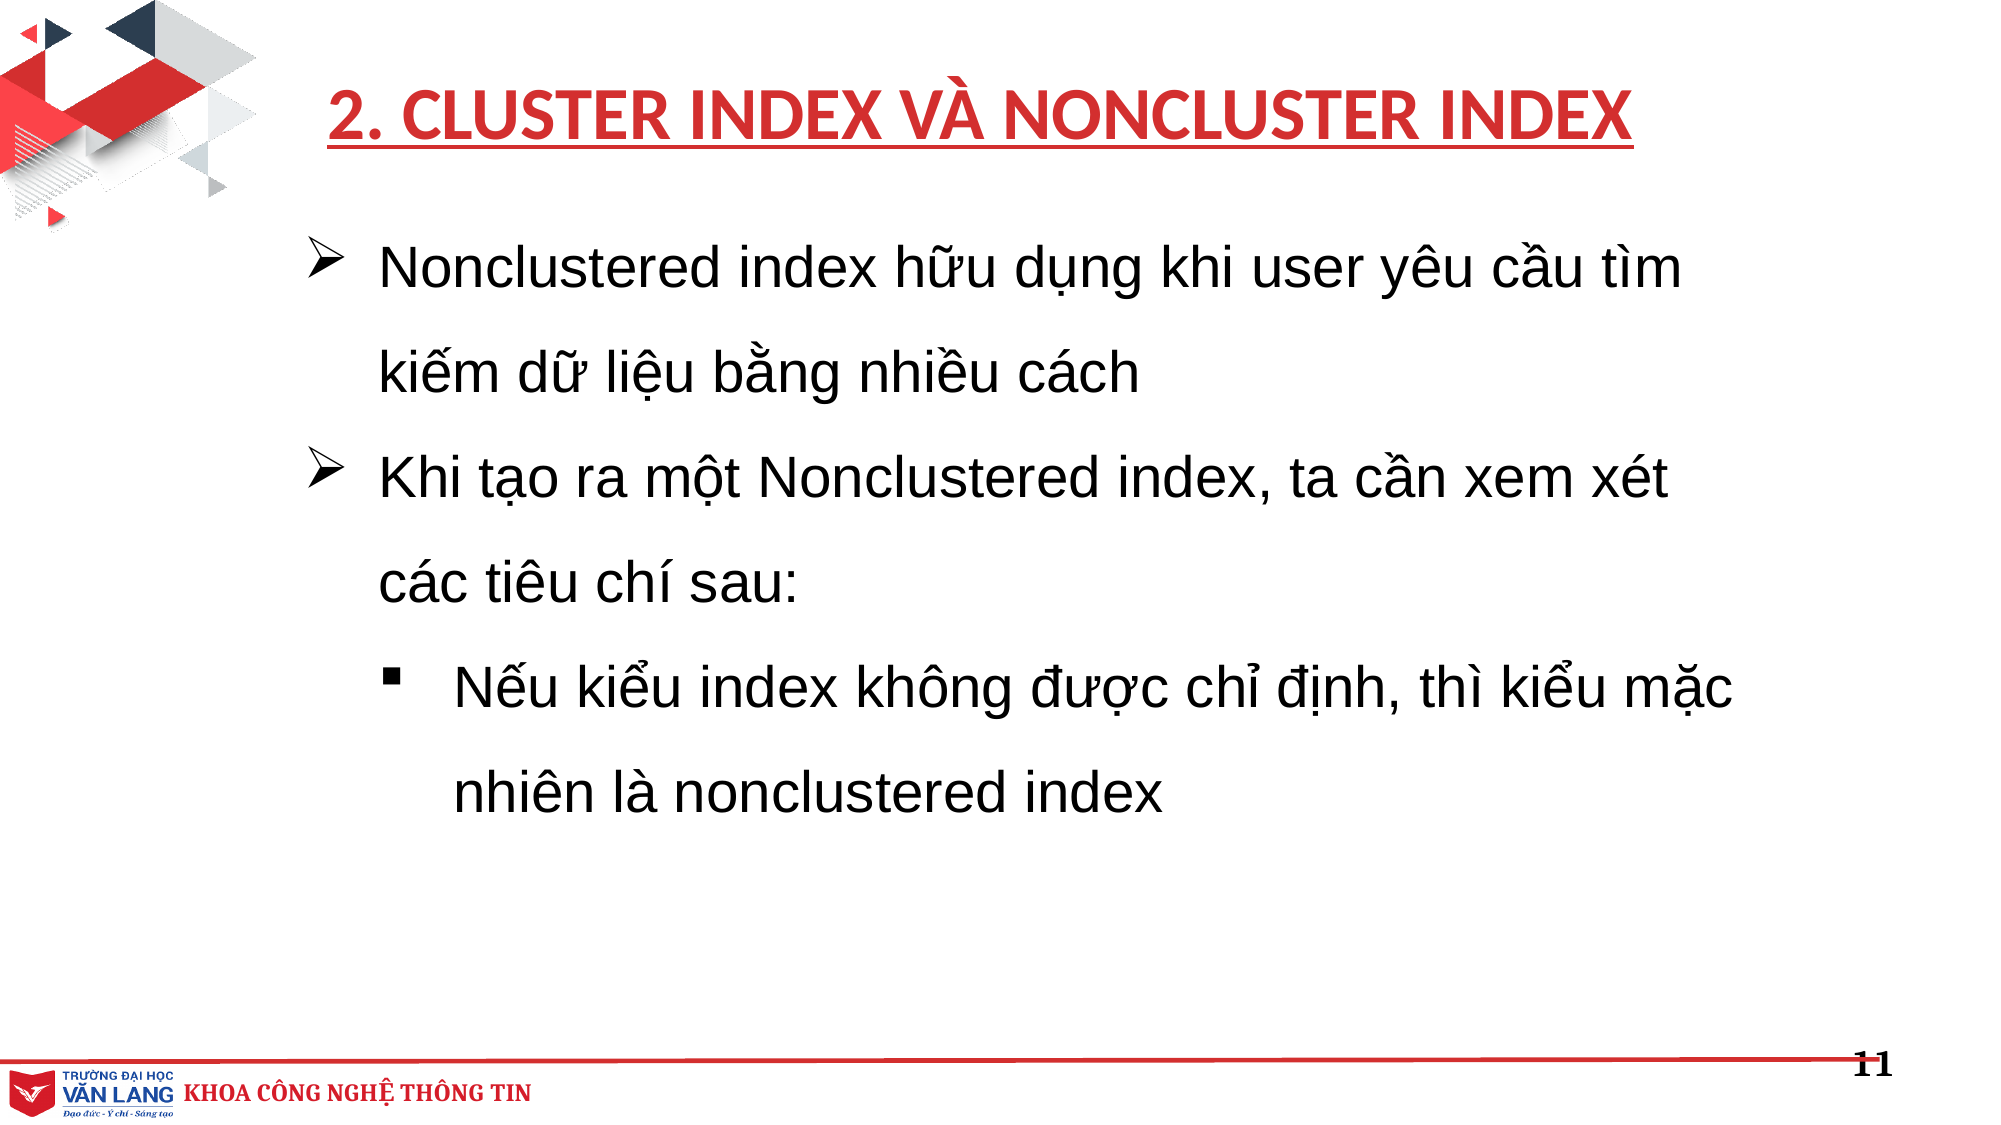

2. CLUSTER INDEX VÀ NONCLUSTER INDEX

Nonclustered index hữu dụng khi user yêu cầu tìm kiếm dữ liệu bằng nhiều cách
Khi tạo ra một Nonclustered index, ta cần xem xét các tiêu chí sau:
Nếu kiểu index không được chỉ định, thì kiểu mặc nhiên là nonclustered index